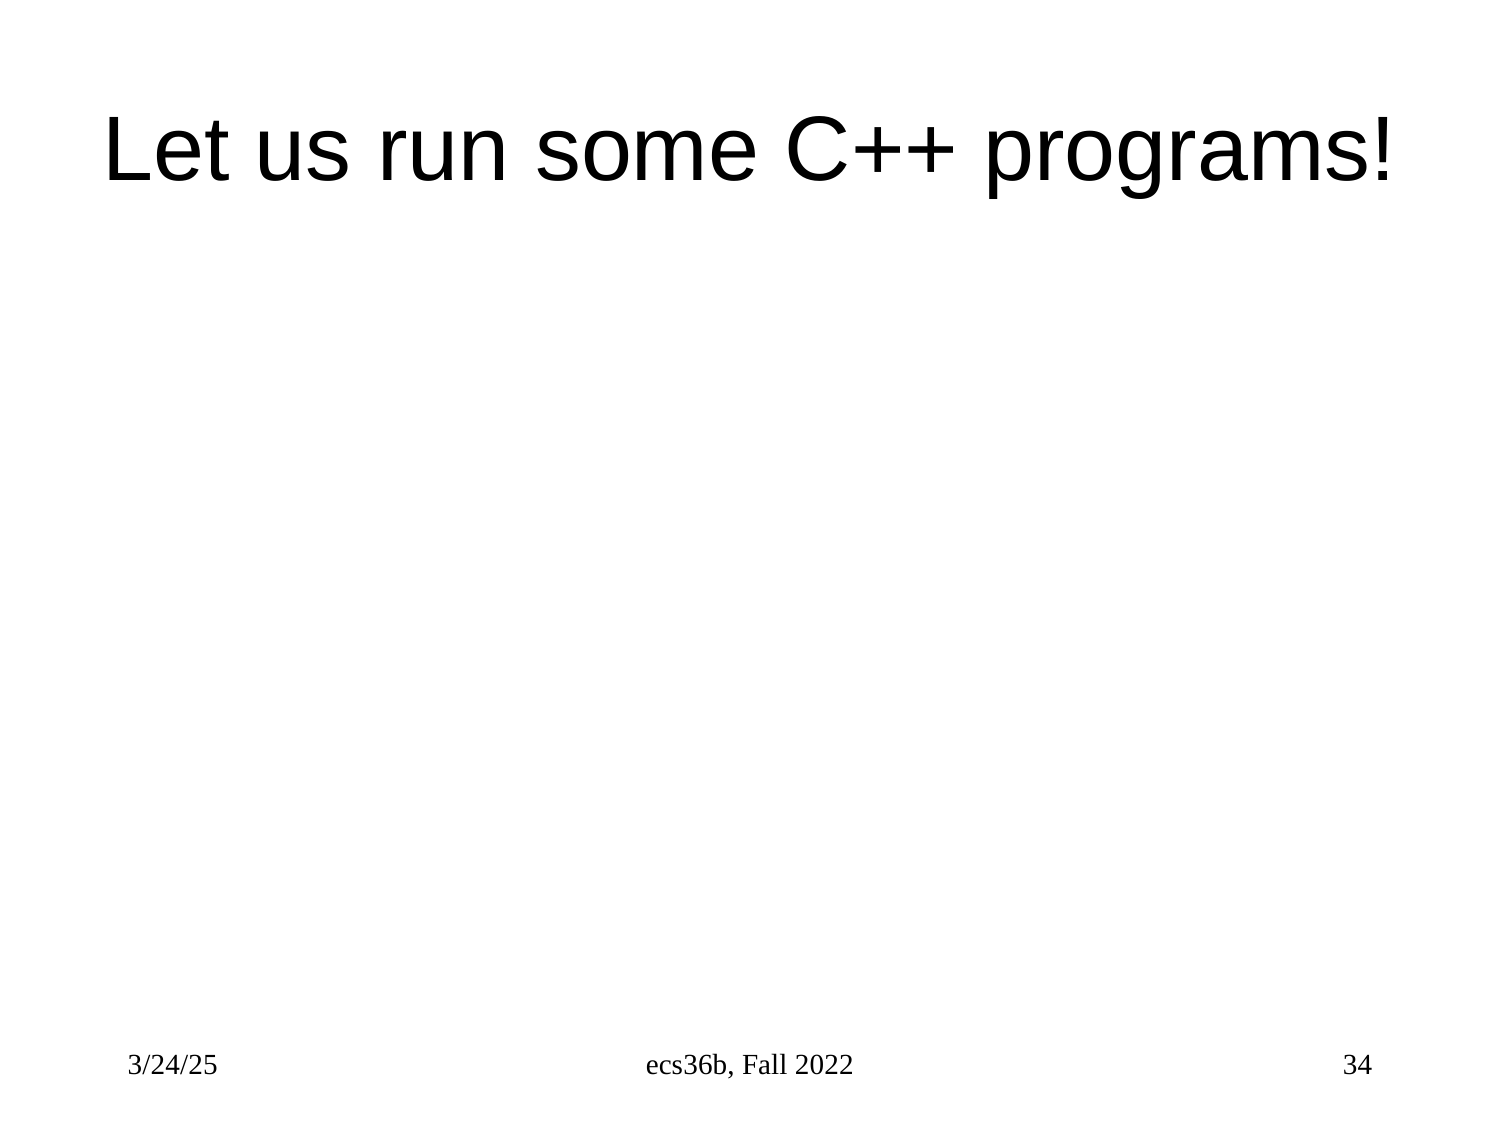

# Let us run some C++ programs!

3/24/25
ecs36b, Fall 2022
34